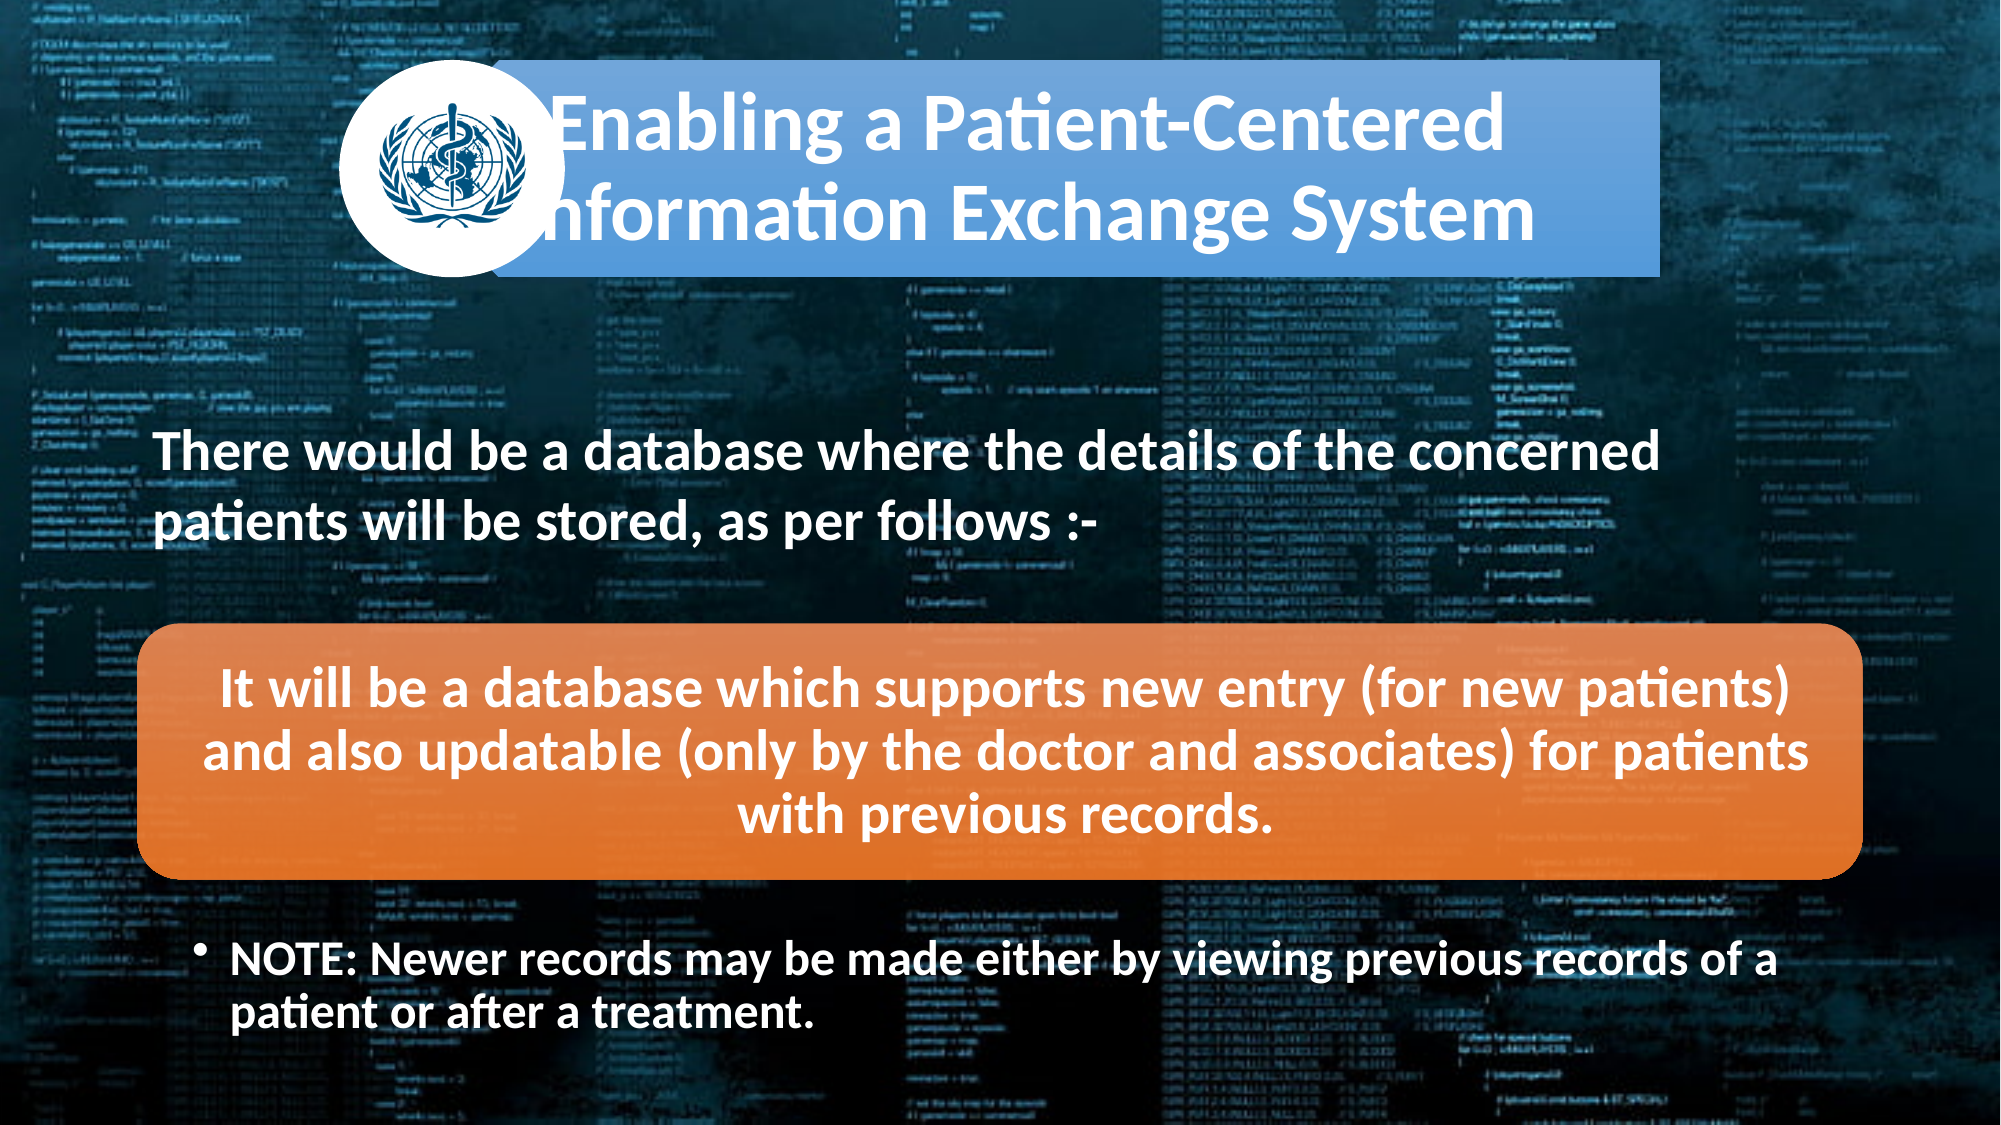

Enabling a Patient-Centered Information Exchange System
There would be a database where the details of the concerned patients will be stored, as per follows :-
It will be a database which supports new entry (for new patients) and also updatable (only by the doctor and associates) for patients with previous records.
NOTE: Newer records may be made either by viewing previous records of a patient or after a treatment.